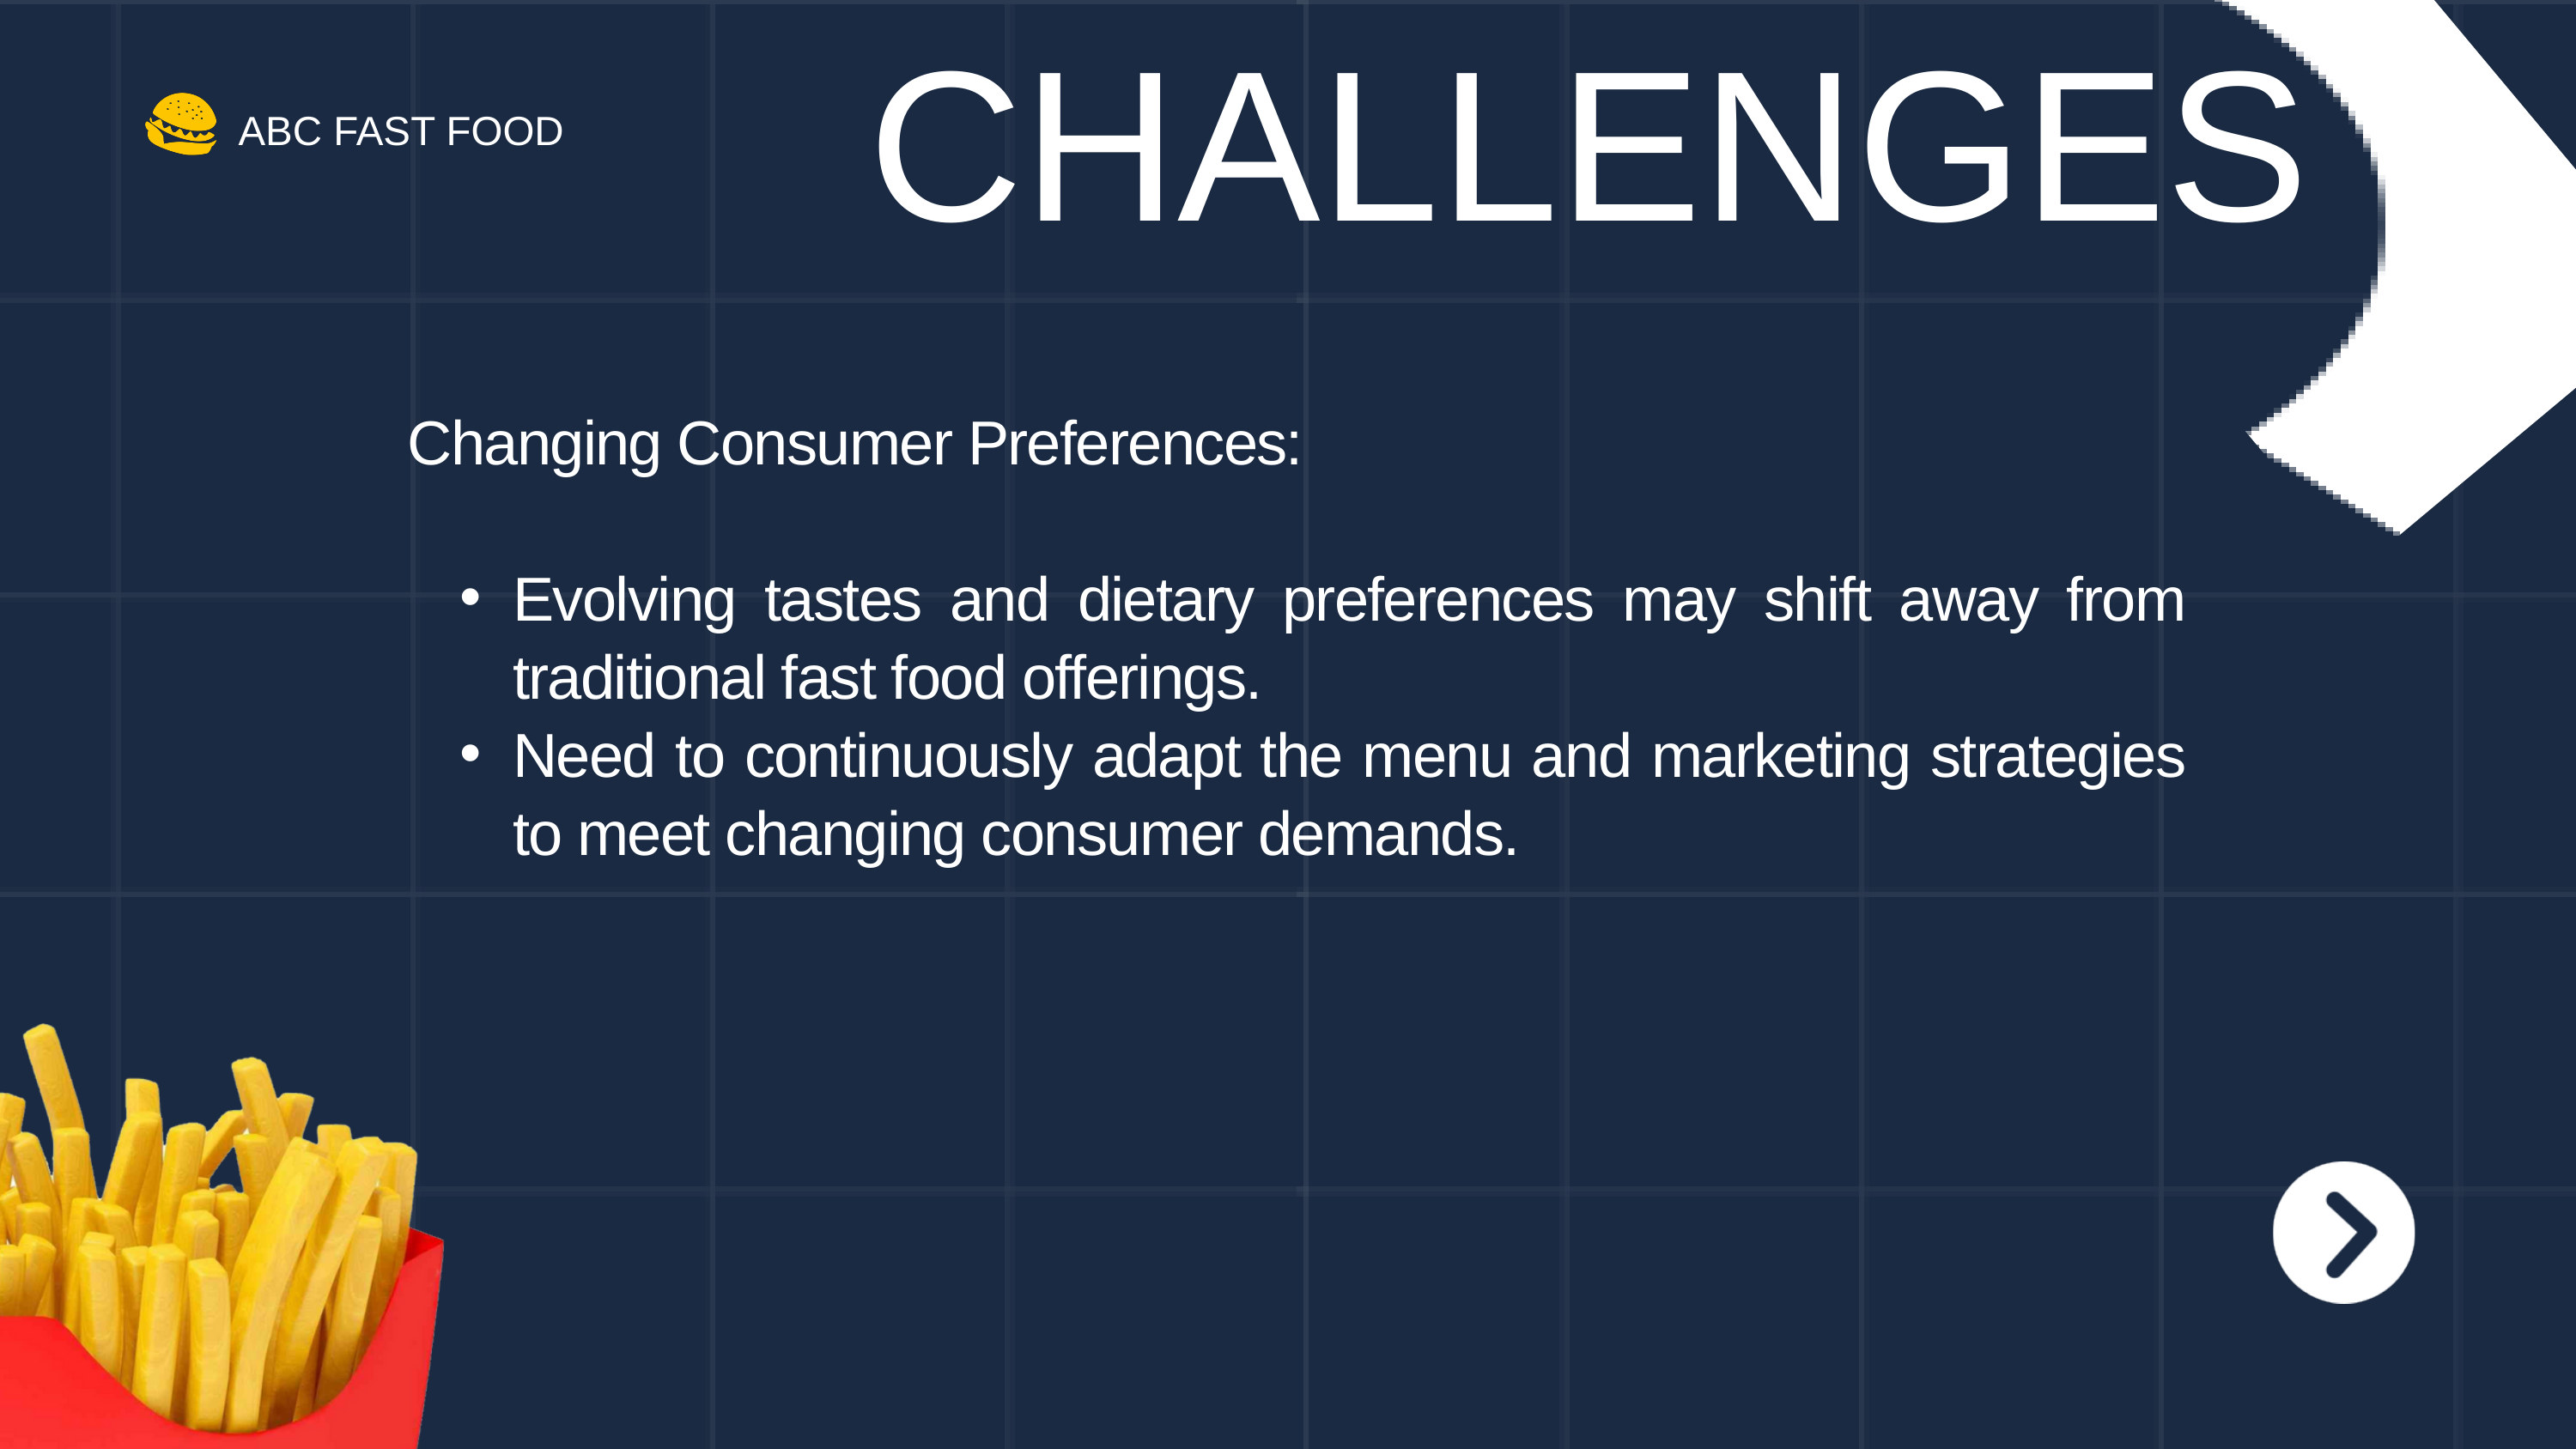

CHALLENGES

ABC FAST FOOD
Changing Consumer Preferences:

Evolving tastes and dietary preferences may shift away from traditional fast food offerings.
Need to continuously adapt the menu and marketing strategies to meet changing consumer demands.